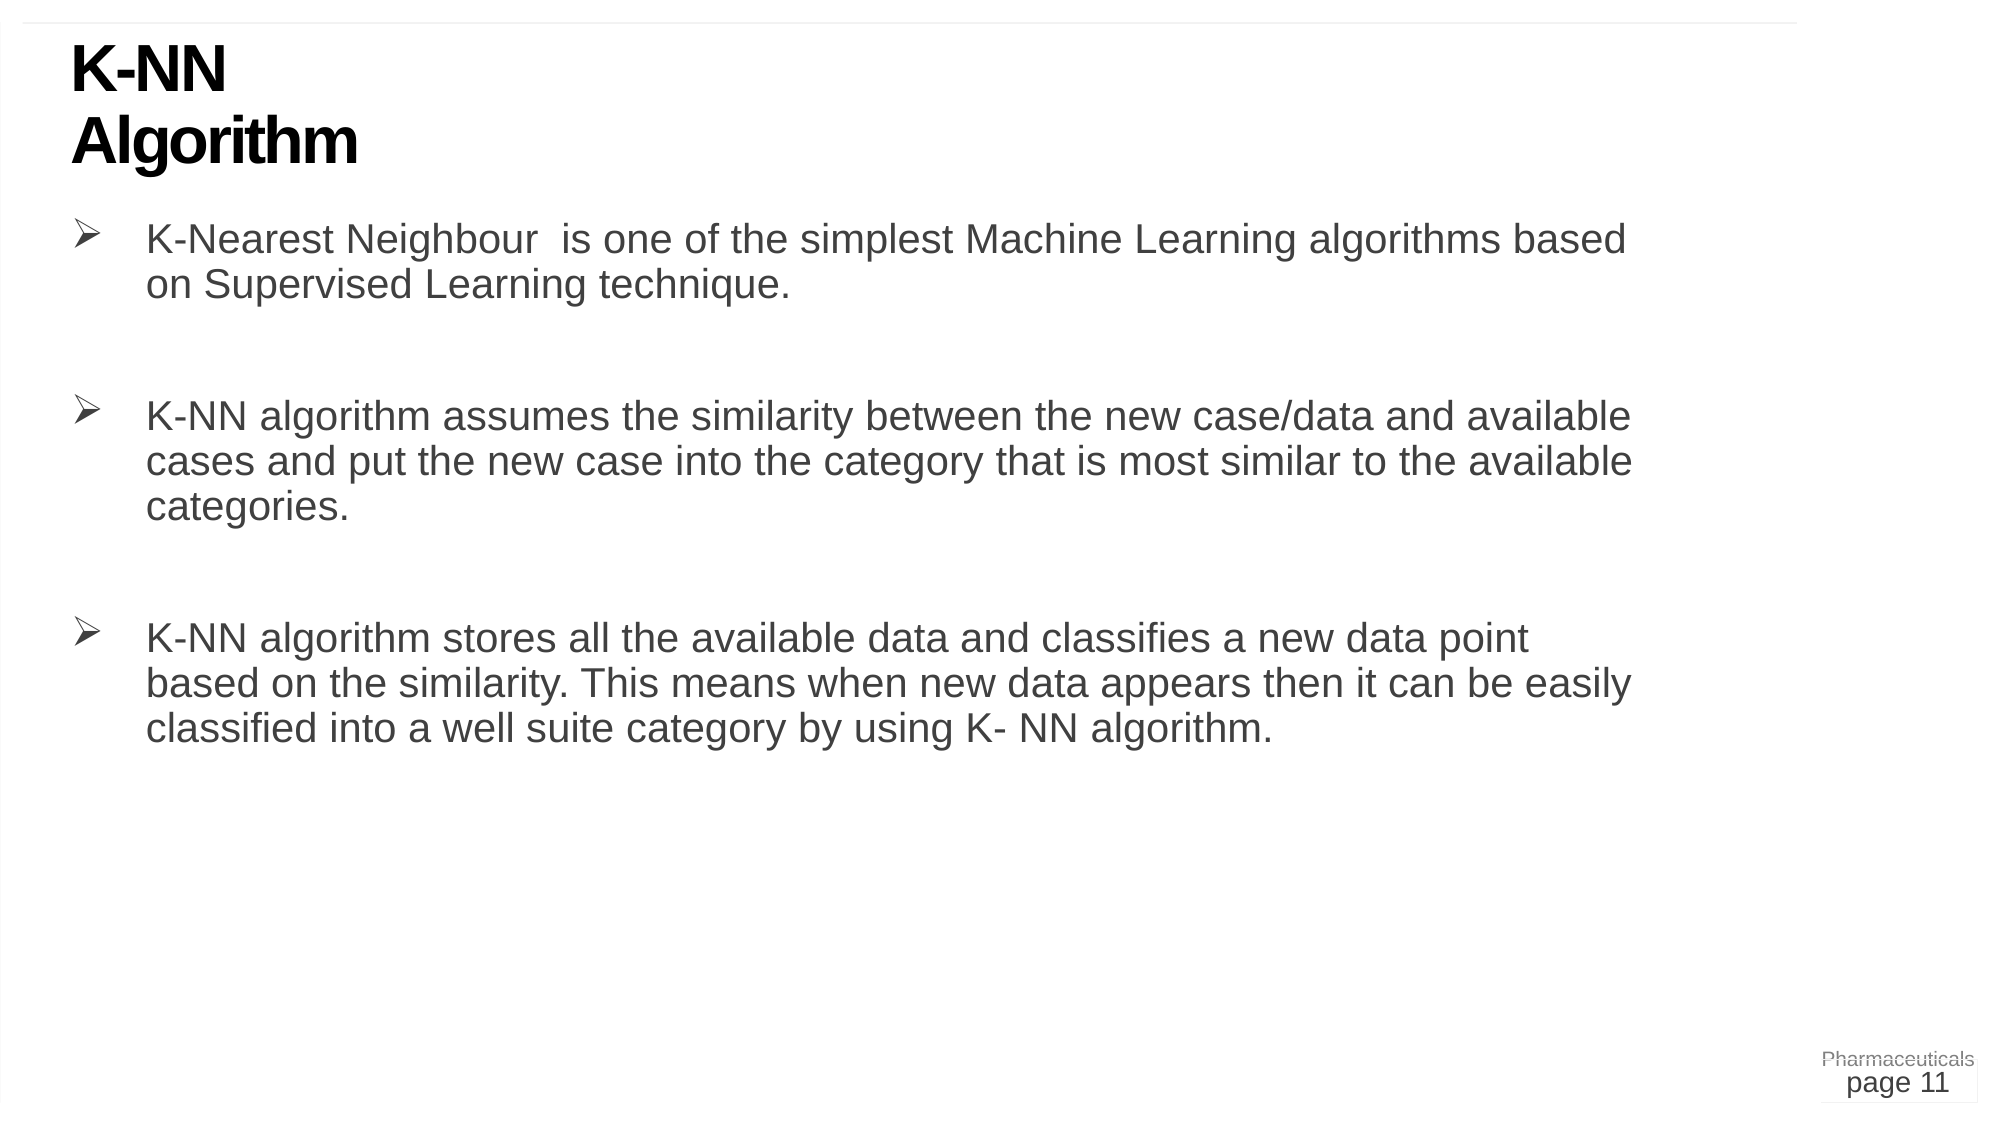

K-NN Algorithm
K-Nearest Neighbour  is one of the simplest Machine Learning algorithms based on Supervised Learning technique.

K-NN algorithm assumes the similarity between the new case/data and available cases and put the new case into the category that is most similar to the available categories.

K-NN algorithm stores all the available data and classifies a new data point based on the similarity. This means when new data appears then it can be easily classified into a well suite category by using K- NN algorithm.

page 11